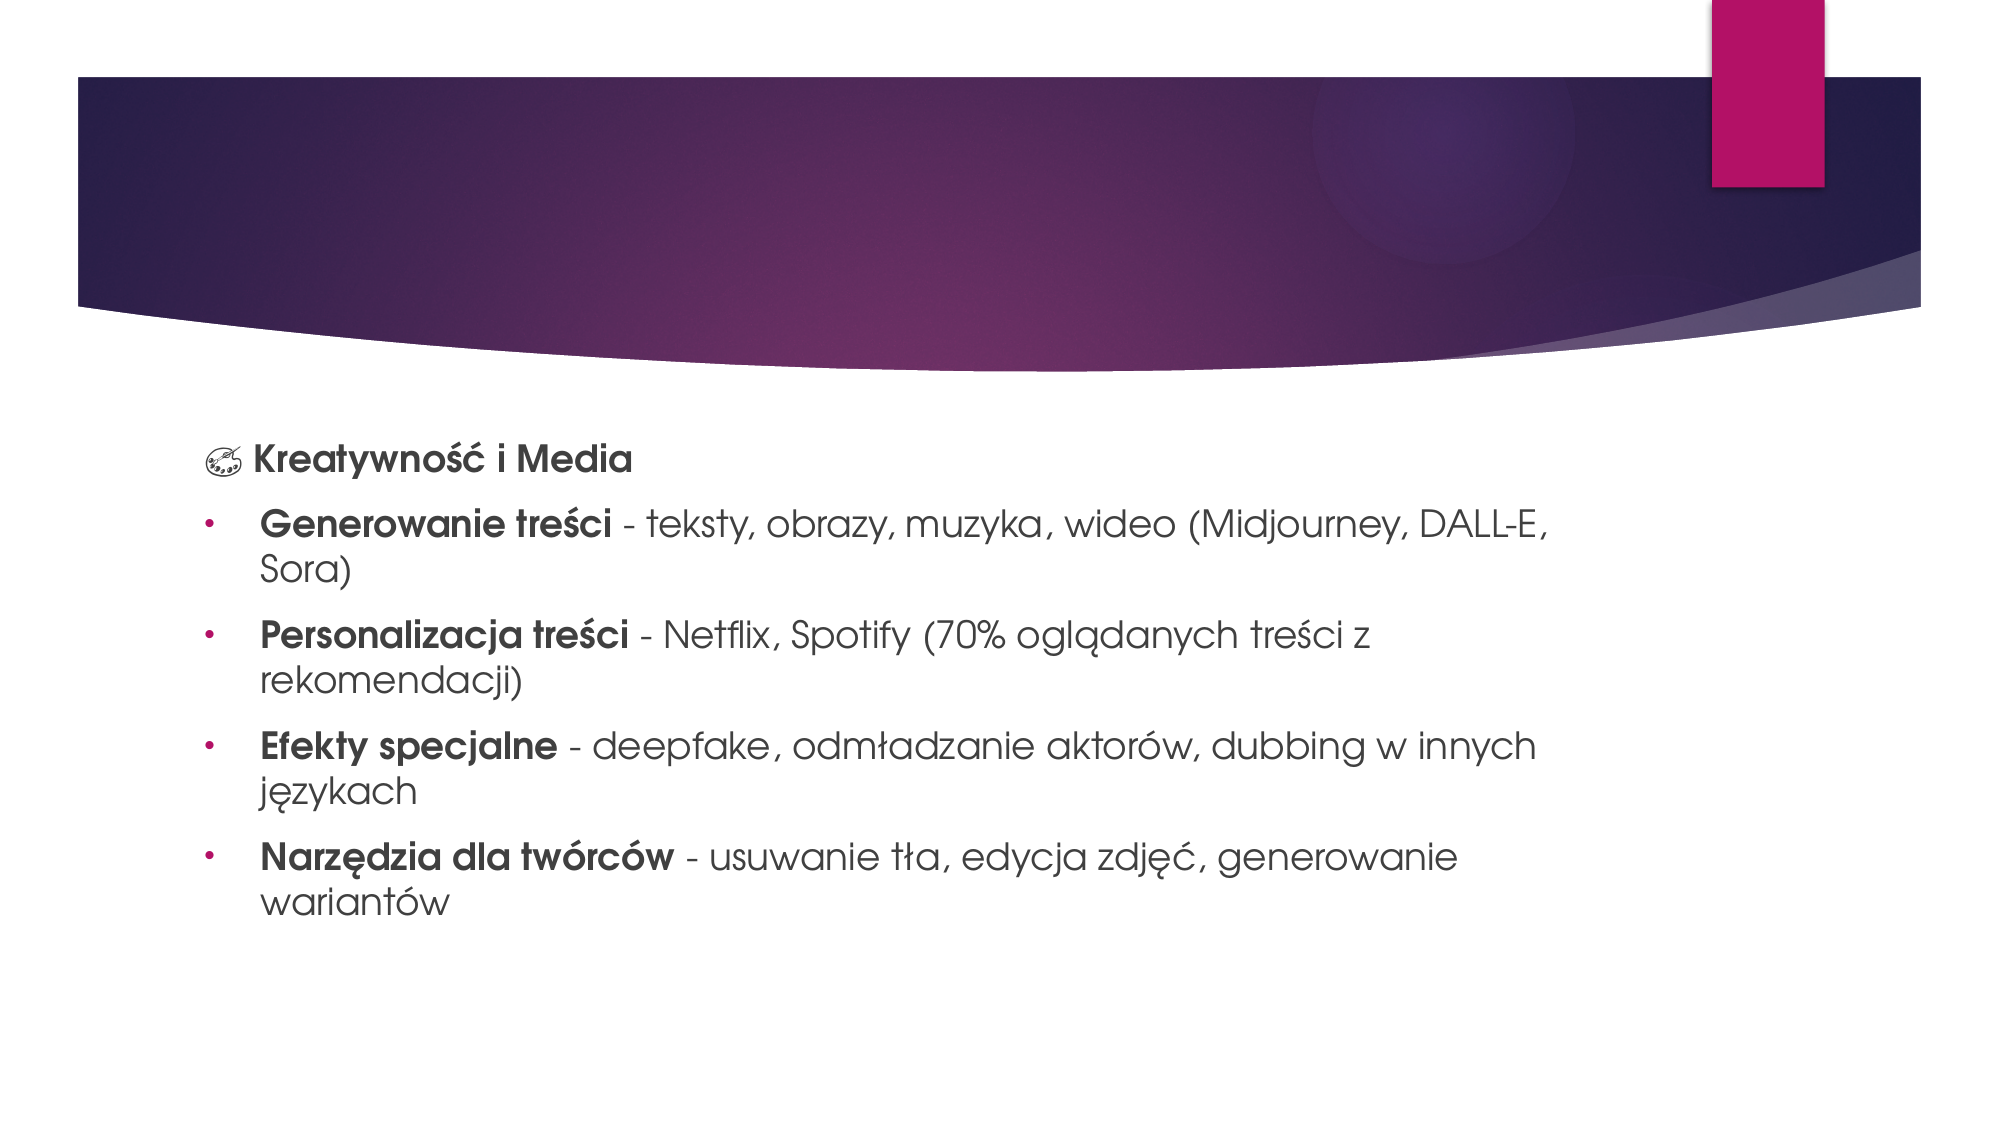

#
🎨 Kreatywność i Media
Generowanie treści - teksty, obrazy, muzyka, wideo (Midjourney, DALL-E, Sora)
Personalizacja treści - Netflix, Spotify (70% oglądanych treści z rekomendacji)
Efekty specjalne - deepfake, odmładzanie aktorów, dubbing w innych językach
Narzędzia dla twórców - usuwanie tła, edycja zdjęć, generowanie wariantów